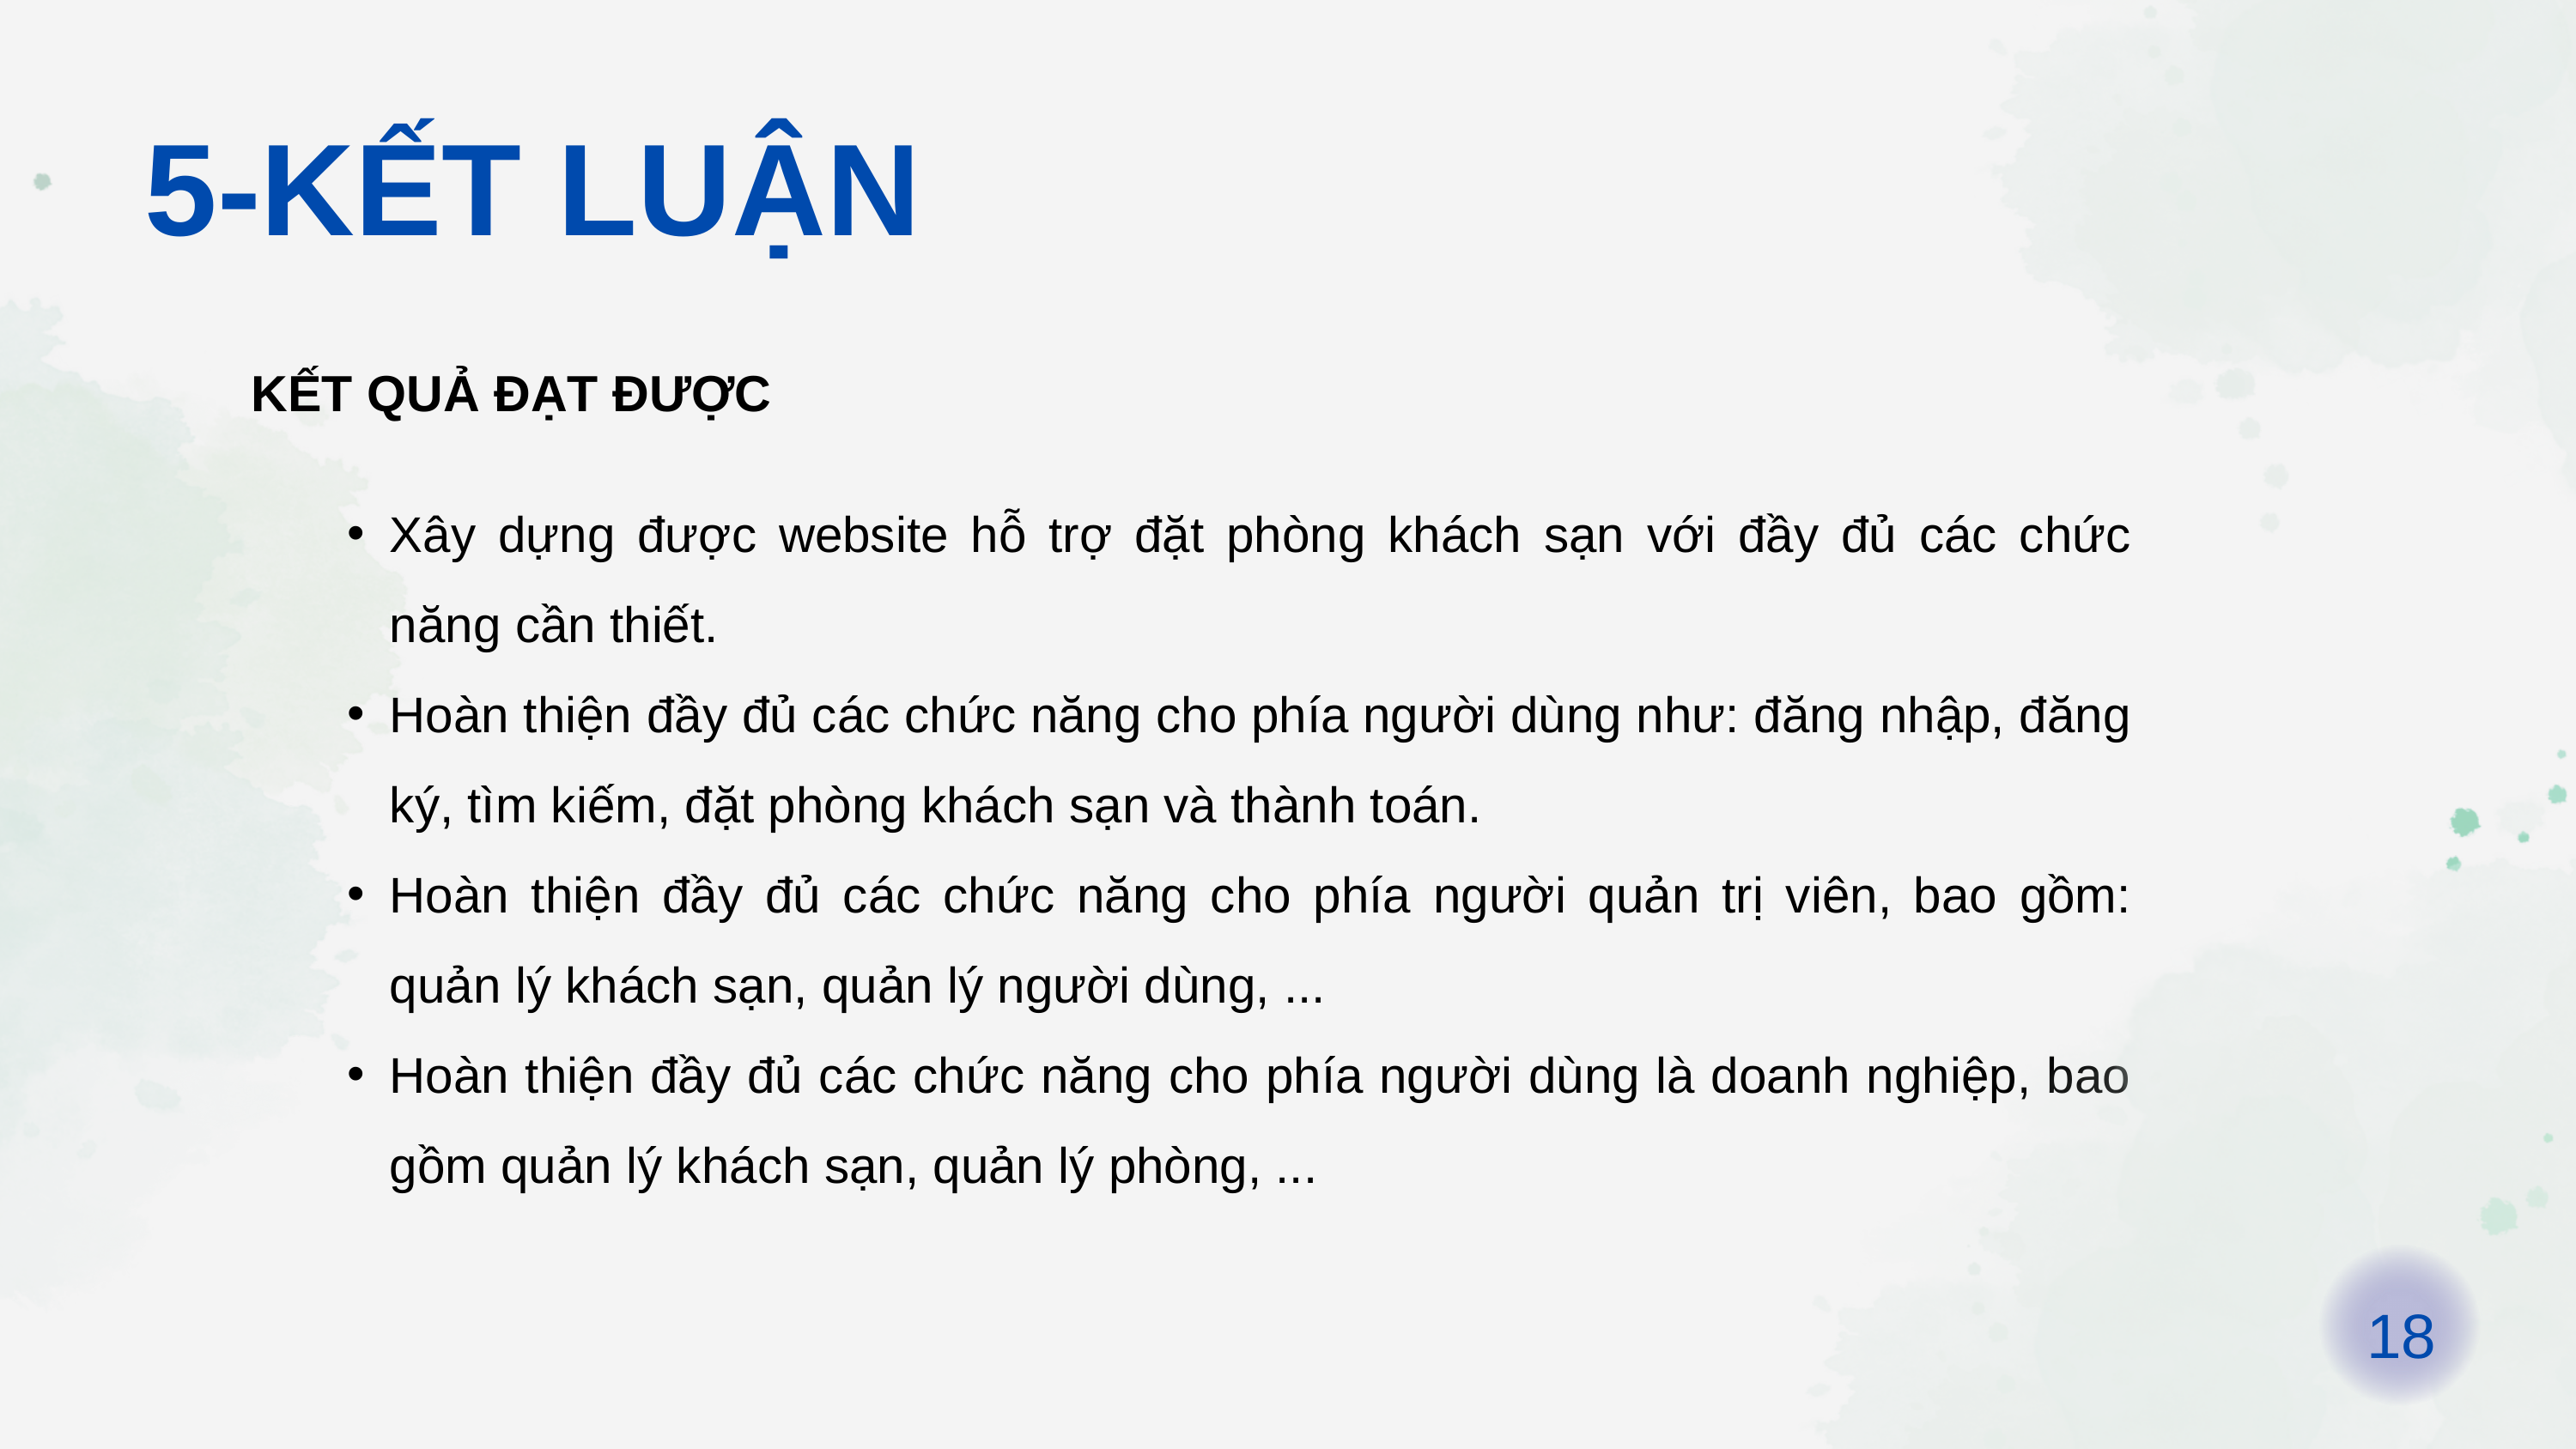

5-KẾT LUẬN

KẾT QUẢ ĐẠT ĐƯỢC
Xây dựng được website hỗ trợ đặt phòng khách sạn với đầy đủ các chức năng cần thiết.
Hoàn thiện đầy đủ các chức năng cho phía người dùng như: đăng nhập, đăng ký, tìm kiếm, đặt phòng khách sạn và thành toán.
Hoàn thiện đầy đủ các chức năng cho phía người quản trị viên, bao gồm: quản lý khách sạn, quản lý người dùng, ...
Hoàn thiện đầy đủ các chức năng cho phía người dùng là doanh nghiệp, bao gồm quản lý khách sạn, quản lý phòng, ...

18